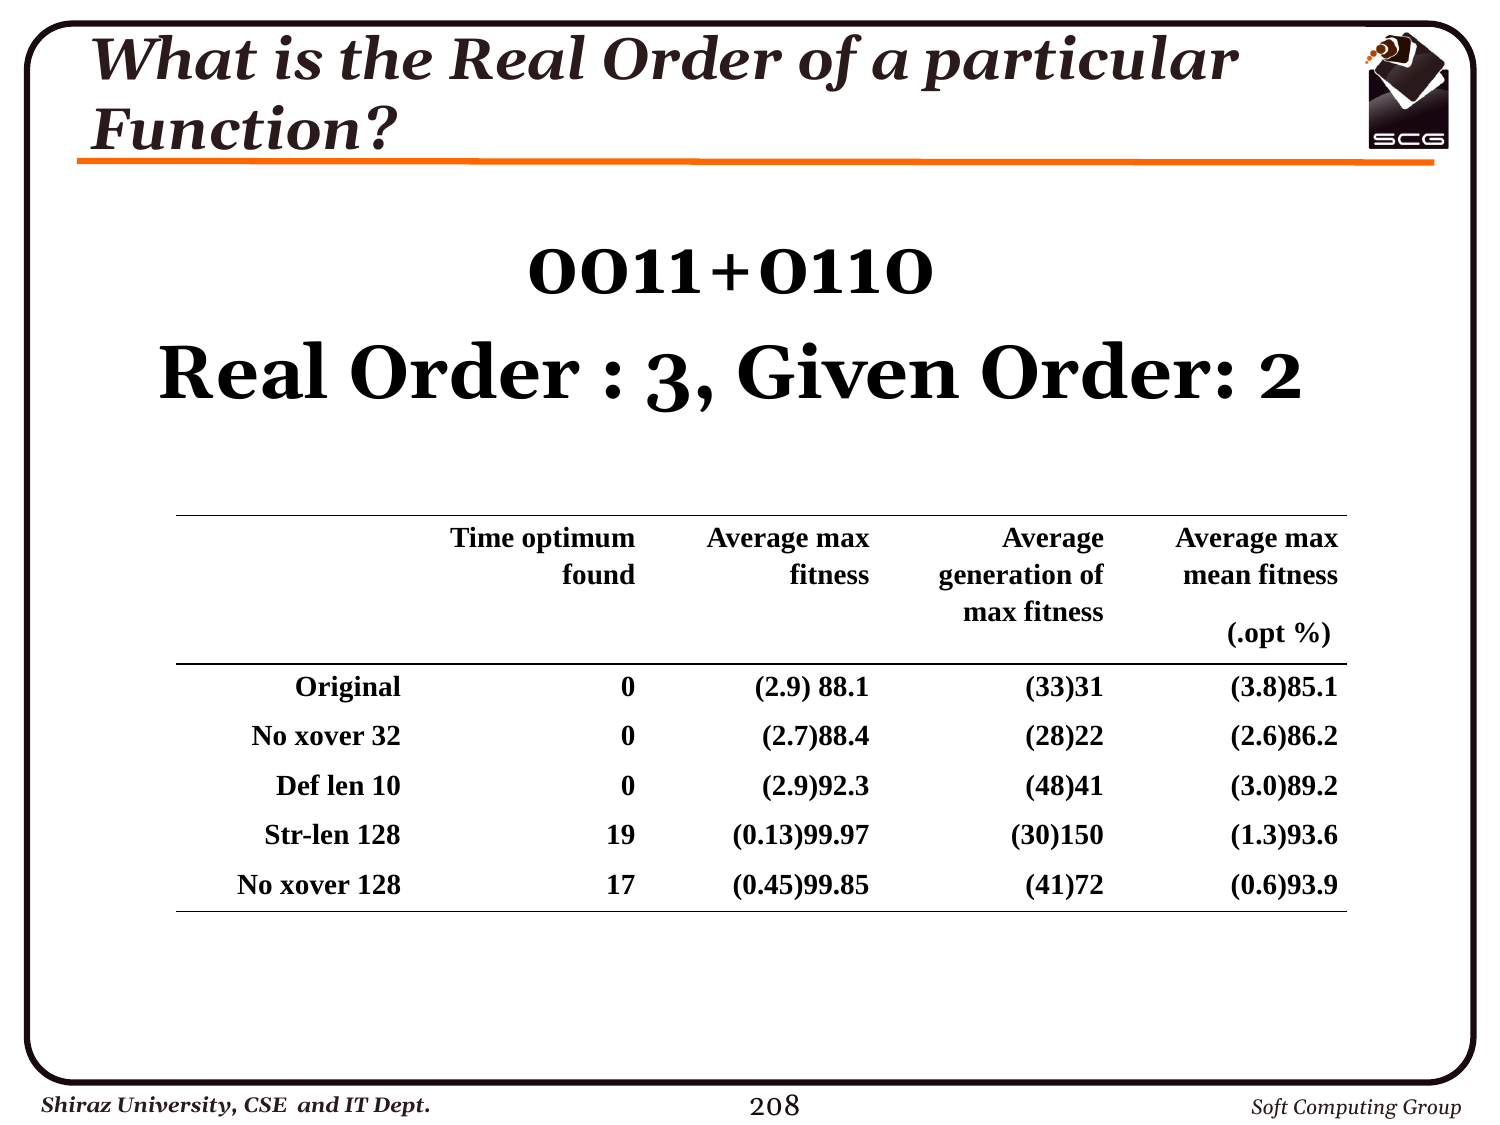

# What is the Real Order of a particular Function?
0011+0110
Real Order : 3, Given Order: 2

|  | Time optimum found | Average max fitness | Average generation of max fitness | Average max mean fitness (% opt.) |
| --- | --- | --- | --- | --- |
| Original | 0 | 88.1 (2.9) | 31(33) | 85.1(3.8) |
| No xover 32 | 0 | 88.4(2.7) | 22(28) | 86.2(2.6) |
| Def len 10 | 0 | 92.3(2.9) | 41(48) | 89.2(3.0) |
| Str-len 128 | 19 | 99.97(0.13) | 150(30) | 93.6(1.3) |
| No xover 128 | 17 | 99.85(0.45) | 72(41) | 93.9(0.6) |
208